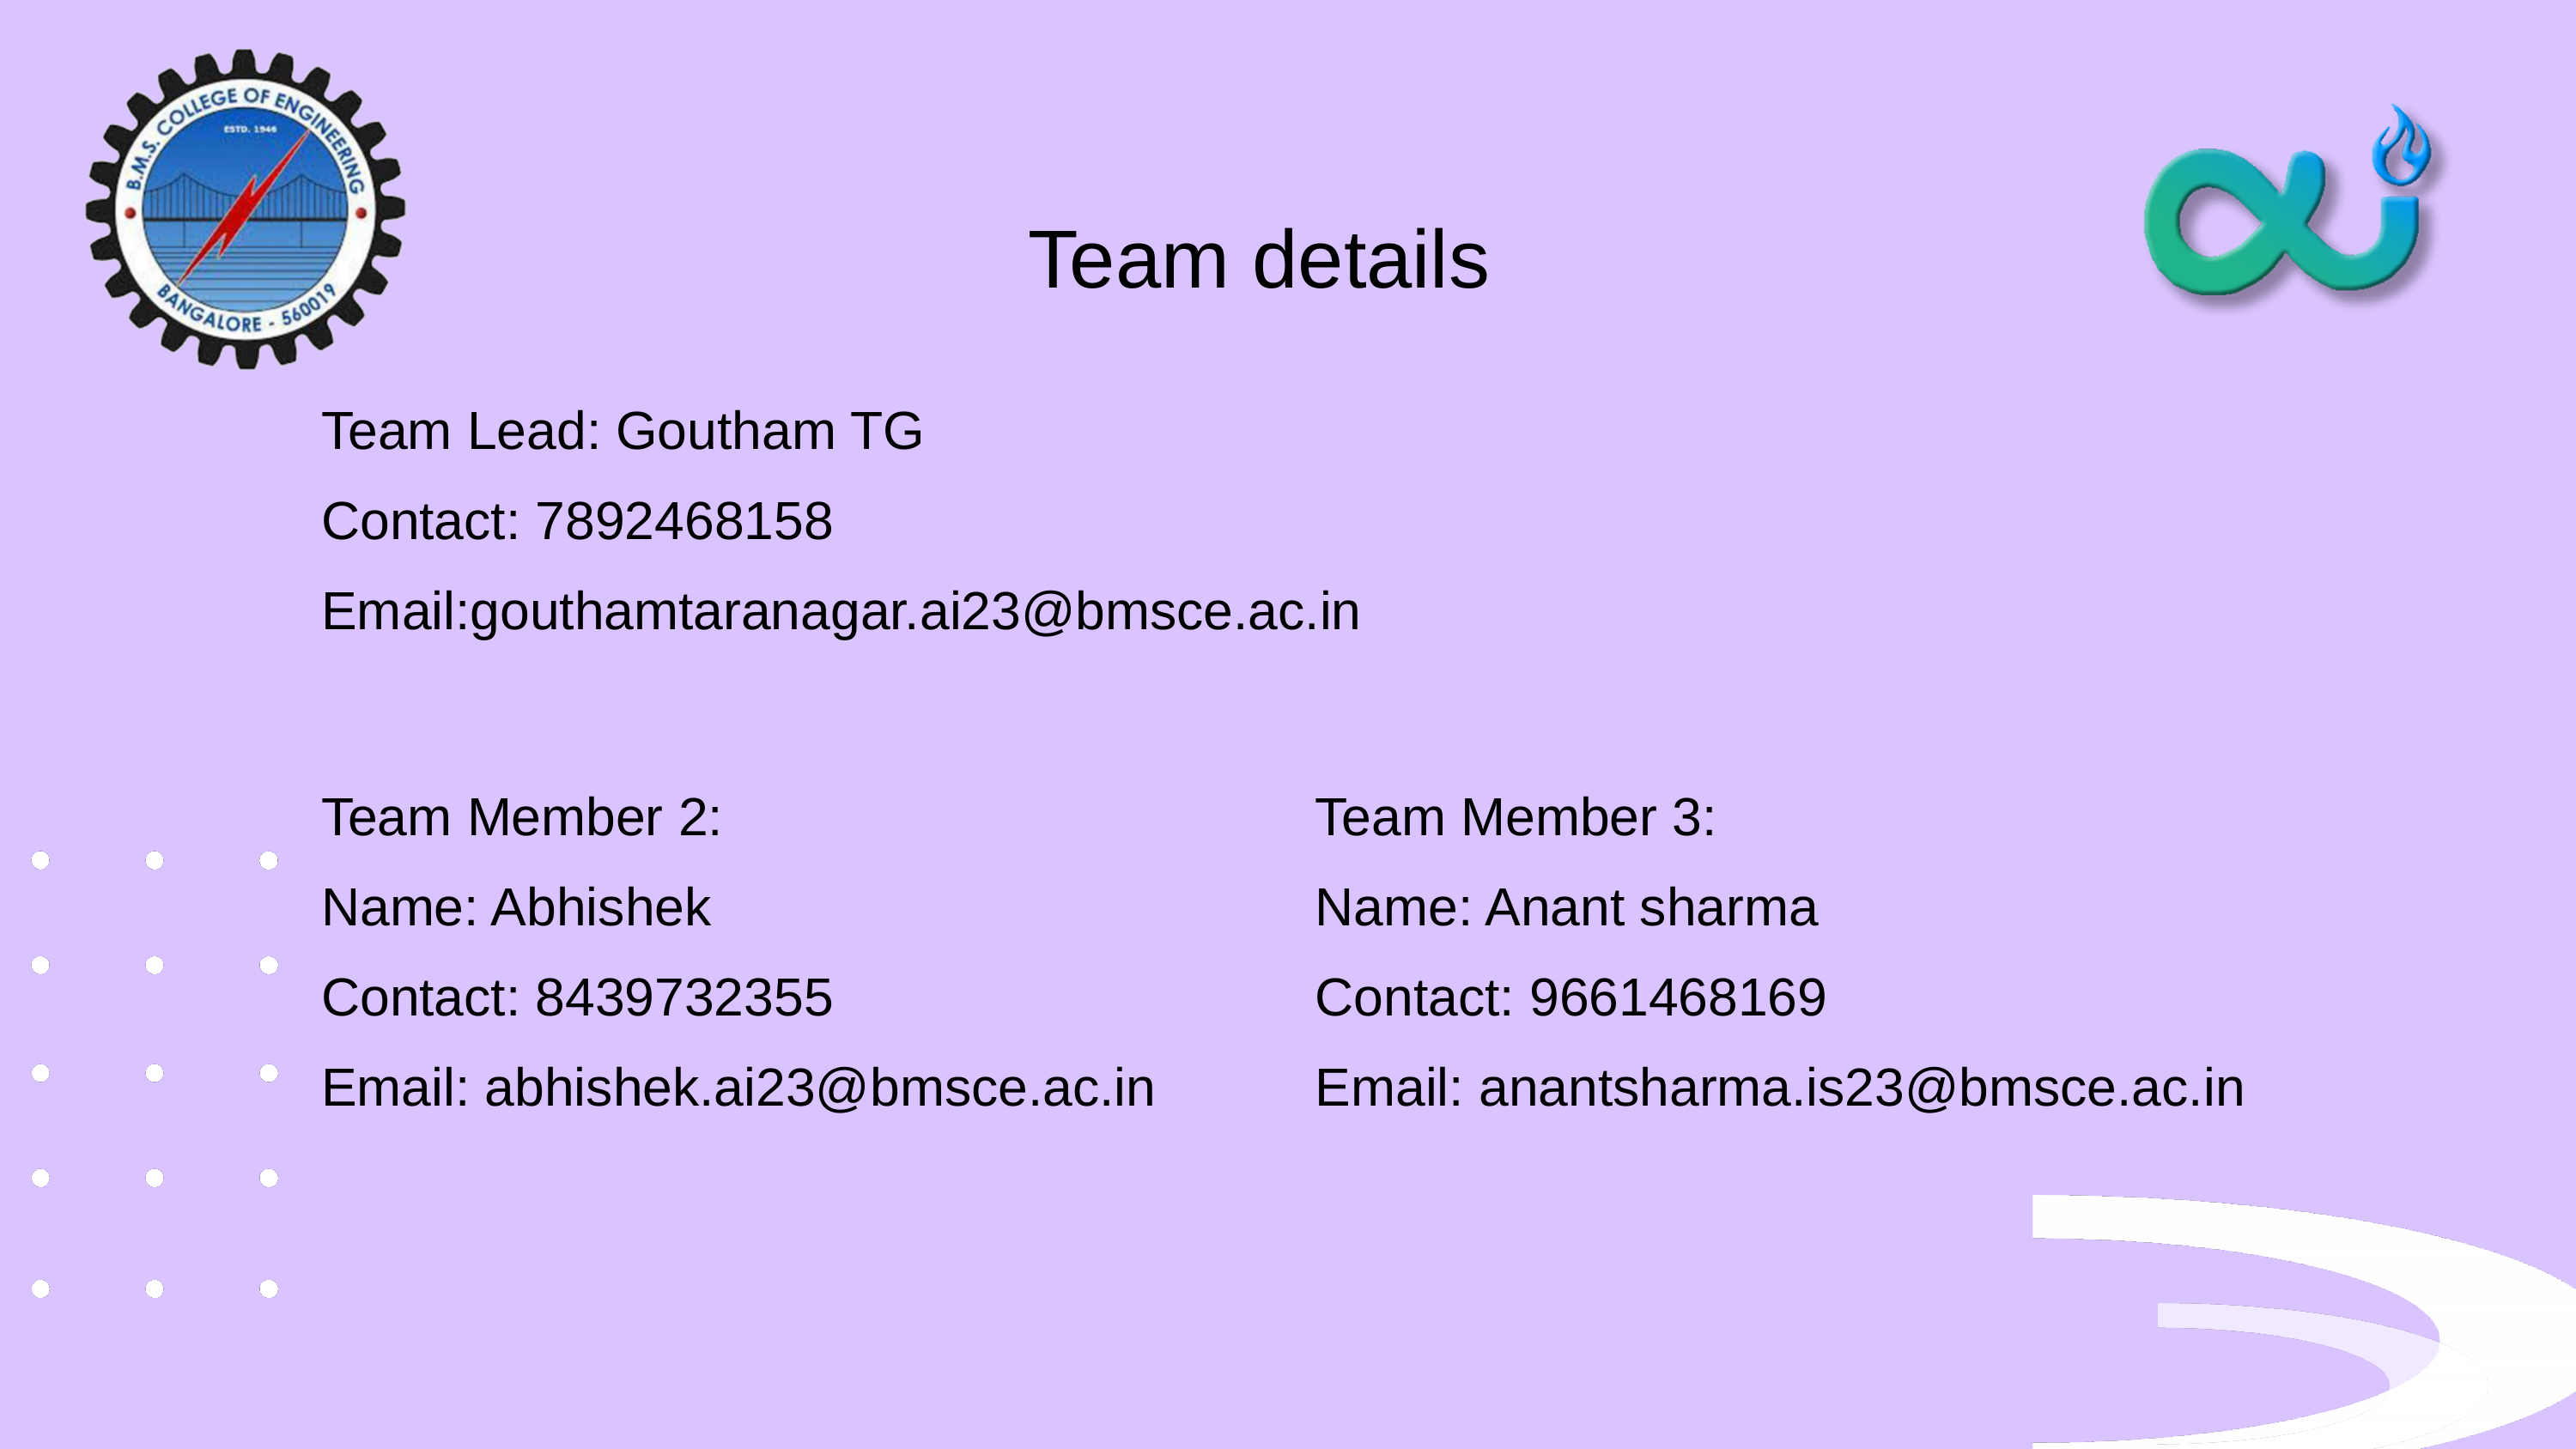

Team details
Team Lead: Goutham TG
Contact: 7892468158
Email:gouthamtaranagar.ai23@bmsce.ac.in

Team Member 2:
Name: Abhishek
Contact: 8439732355
Email: abhishek.ai23@bmsce.ac.in
Team Member 3:
Name: Anant sharma
Contact: 9661468169
Email: anantsharma.is23@bmsce.ac.in